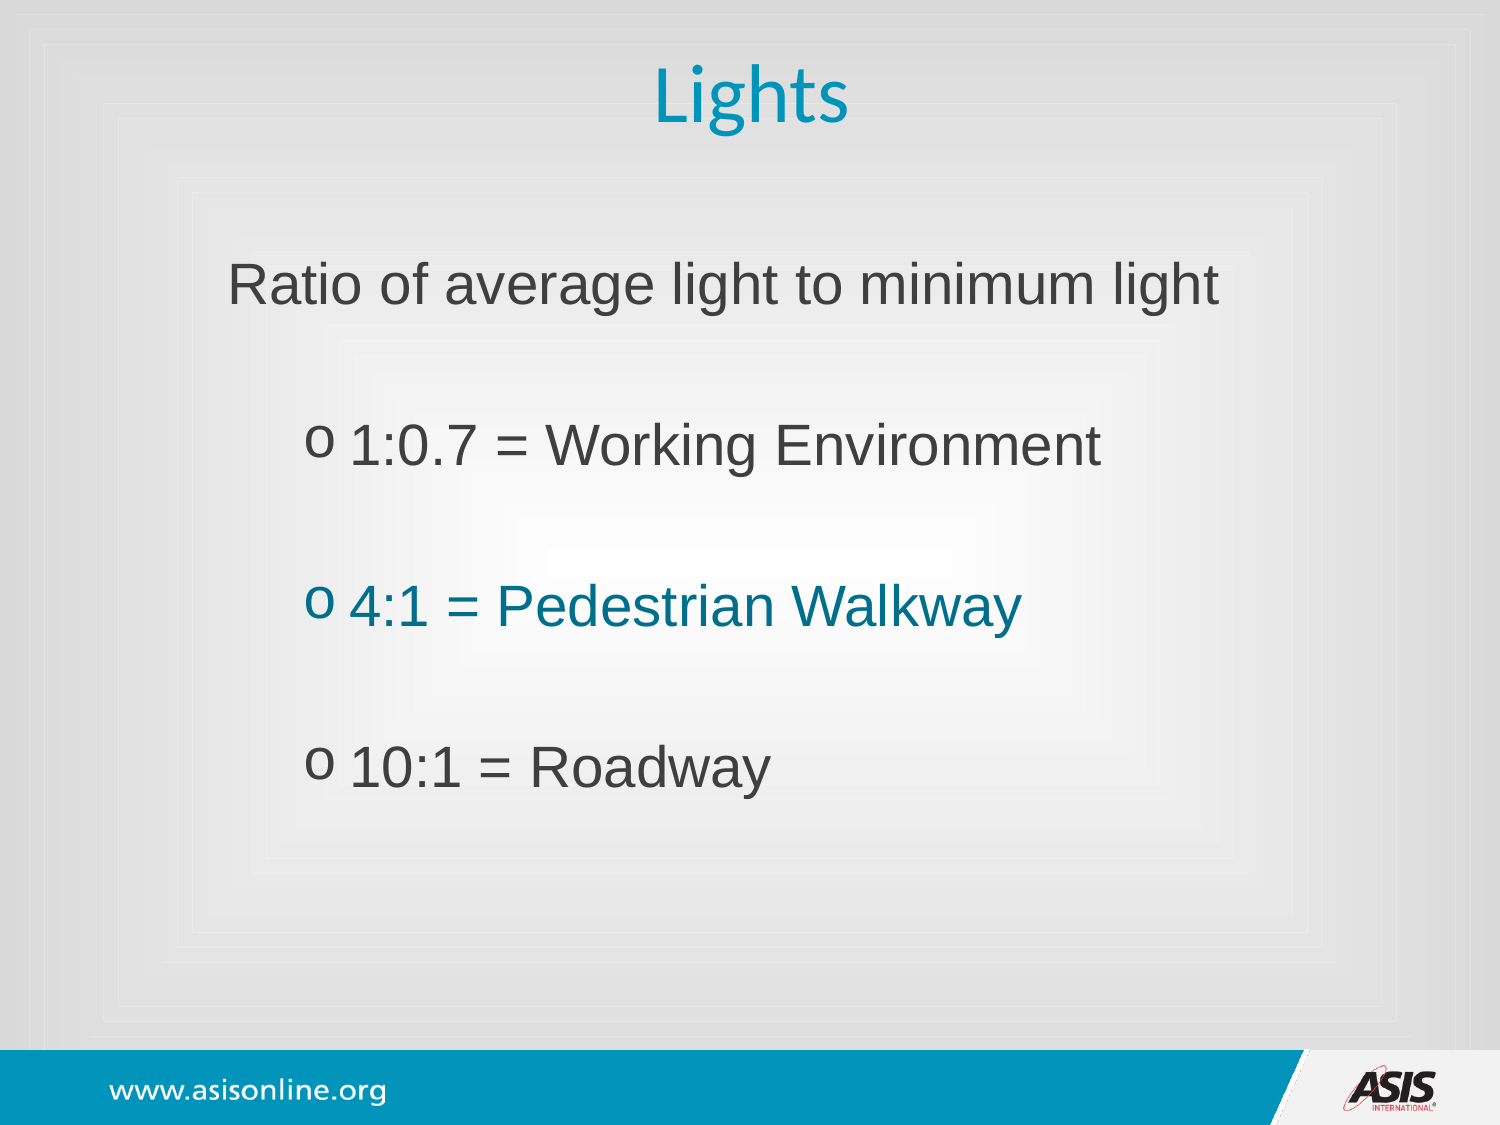

Lights
Ratio of average light to minimum light

1:0.7 = Working Environment

4:1 = Pedestrian Walkway

10:1 = Roadway